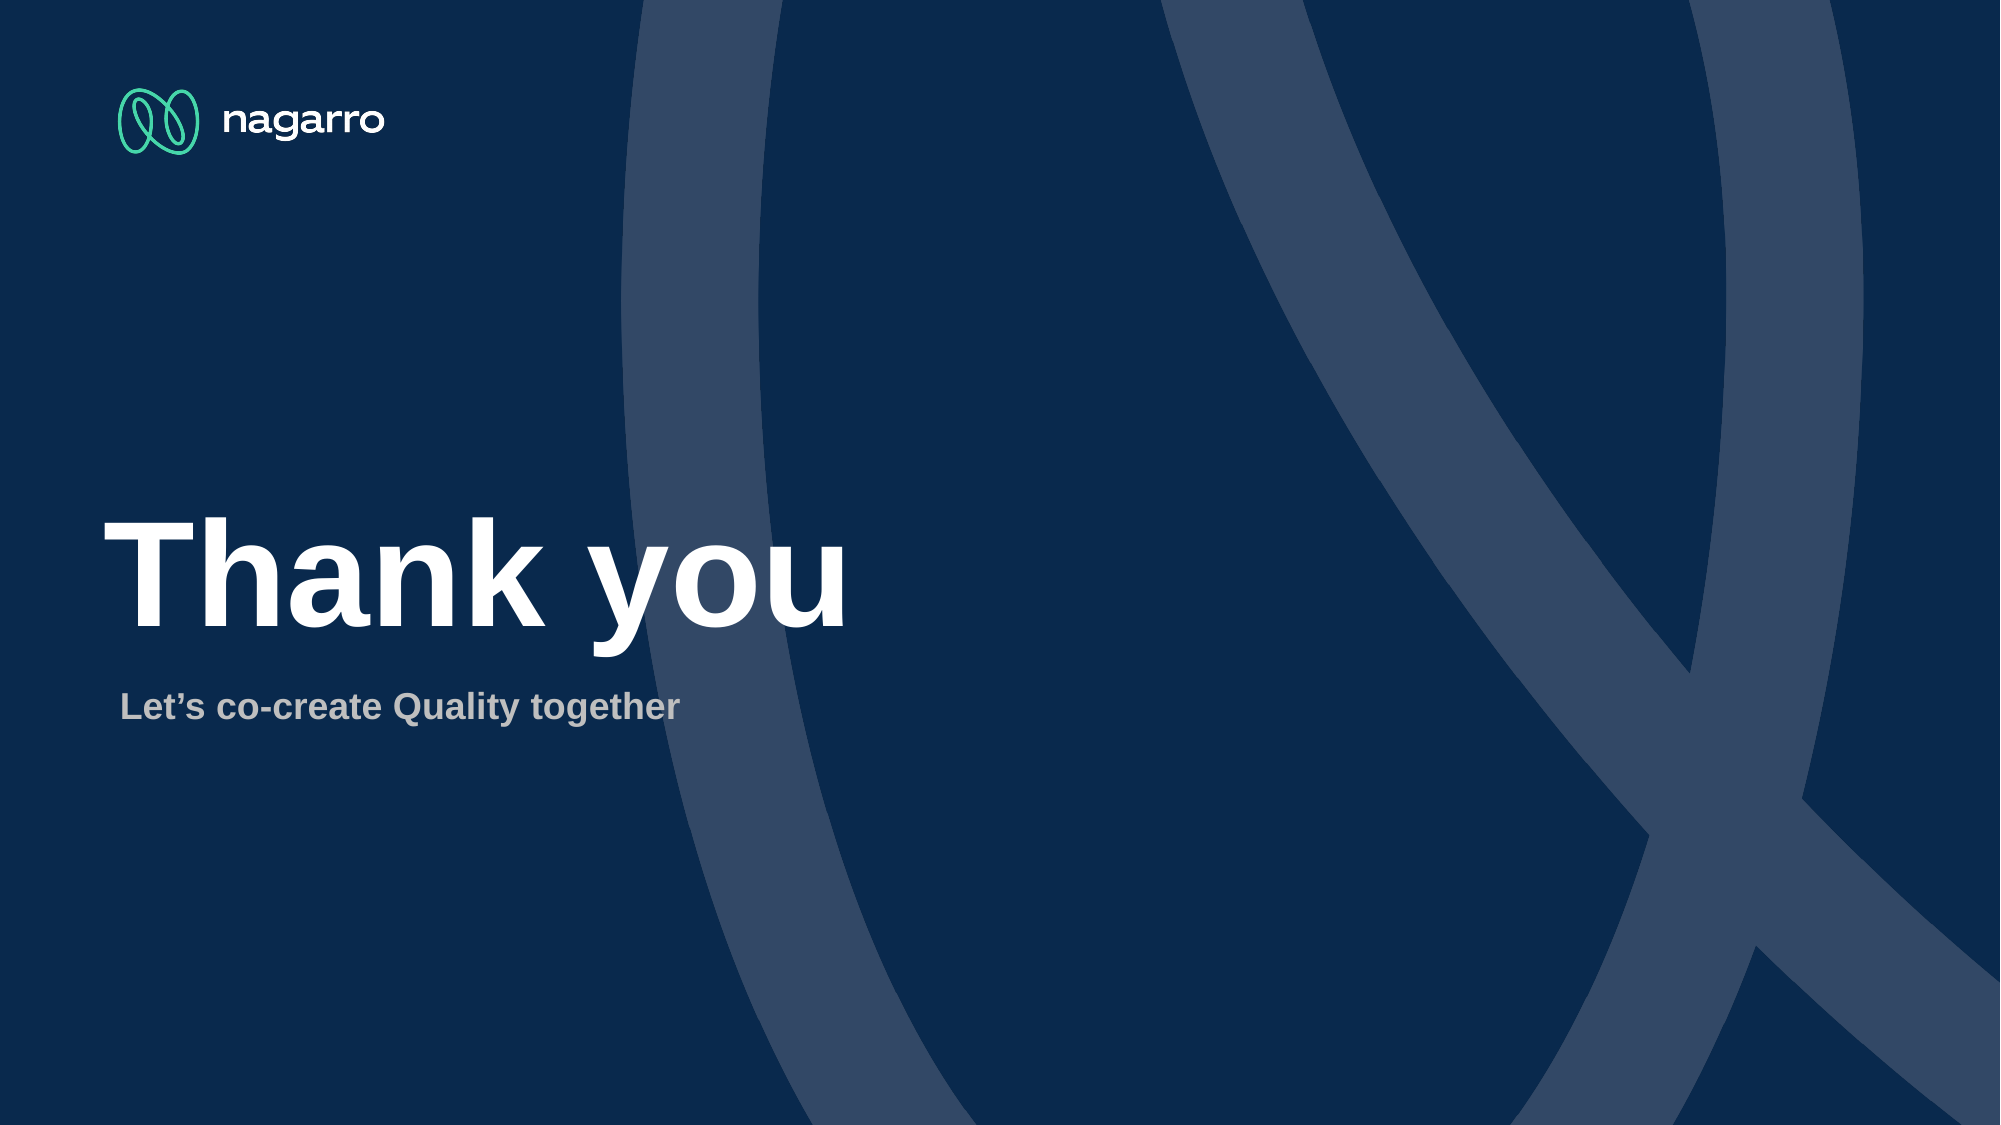

# Thank you
Let’s co-create Quality together